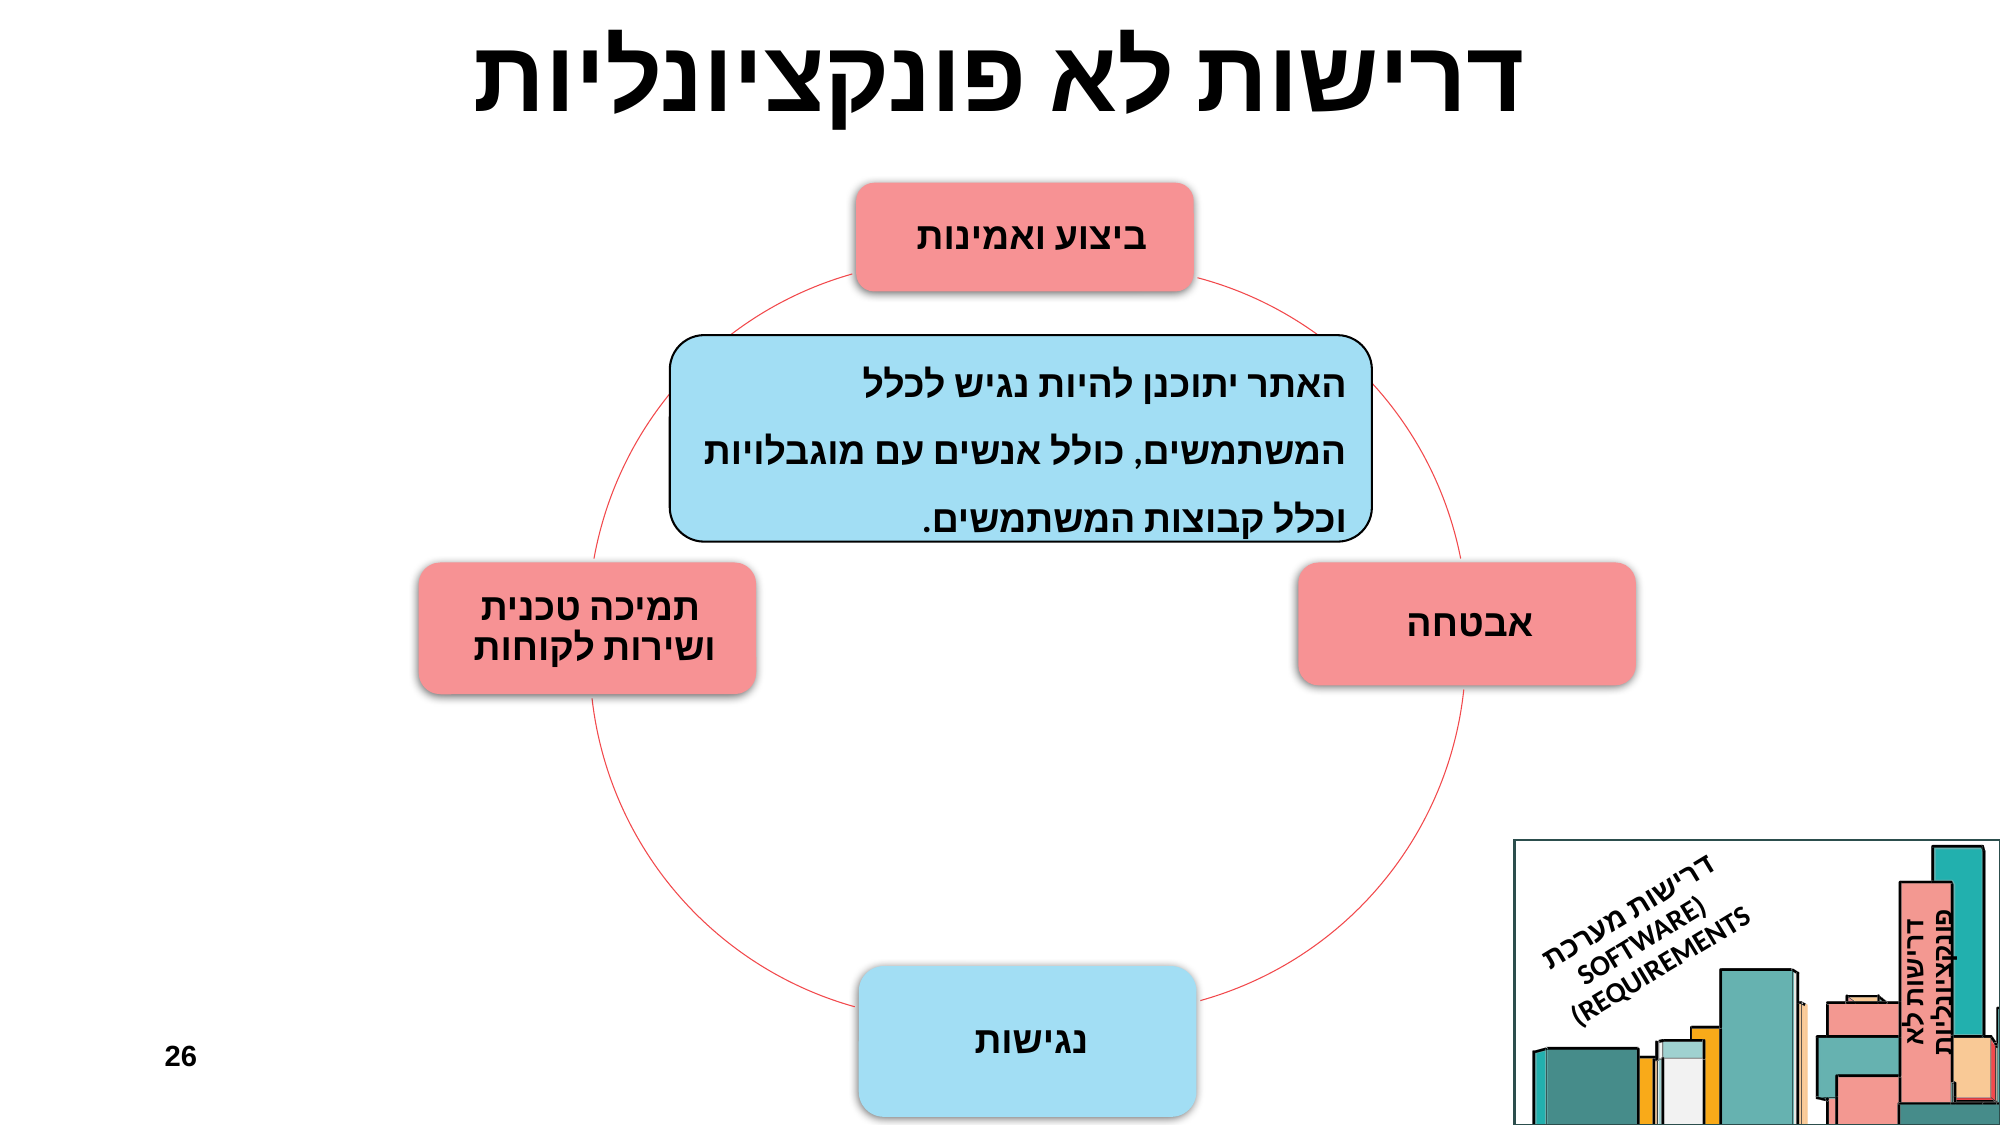

# דרישות לא פונקציונליות
ביצוע ואמינות
אבטחה
נגישות
תמיכה טכנית ושירות לקוחות
האתר יתוכנן להיות נגיש לכלל המשתמשים, כולל אנשים עם מוגבלויות וכלל קבוצות המשתמשים.

דרישות מערכת
(Software Requirements)
דרישות לא פונקציונליות
26